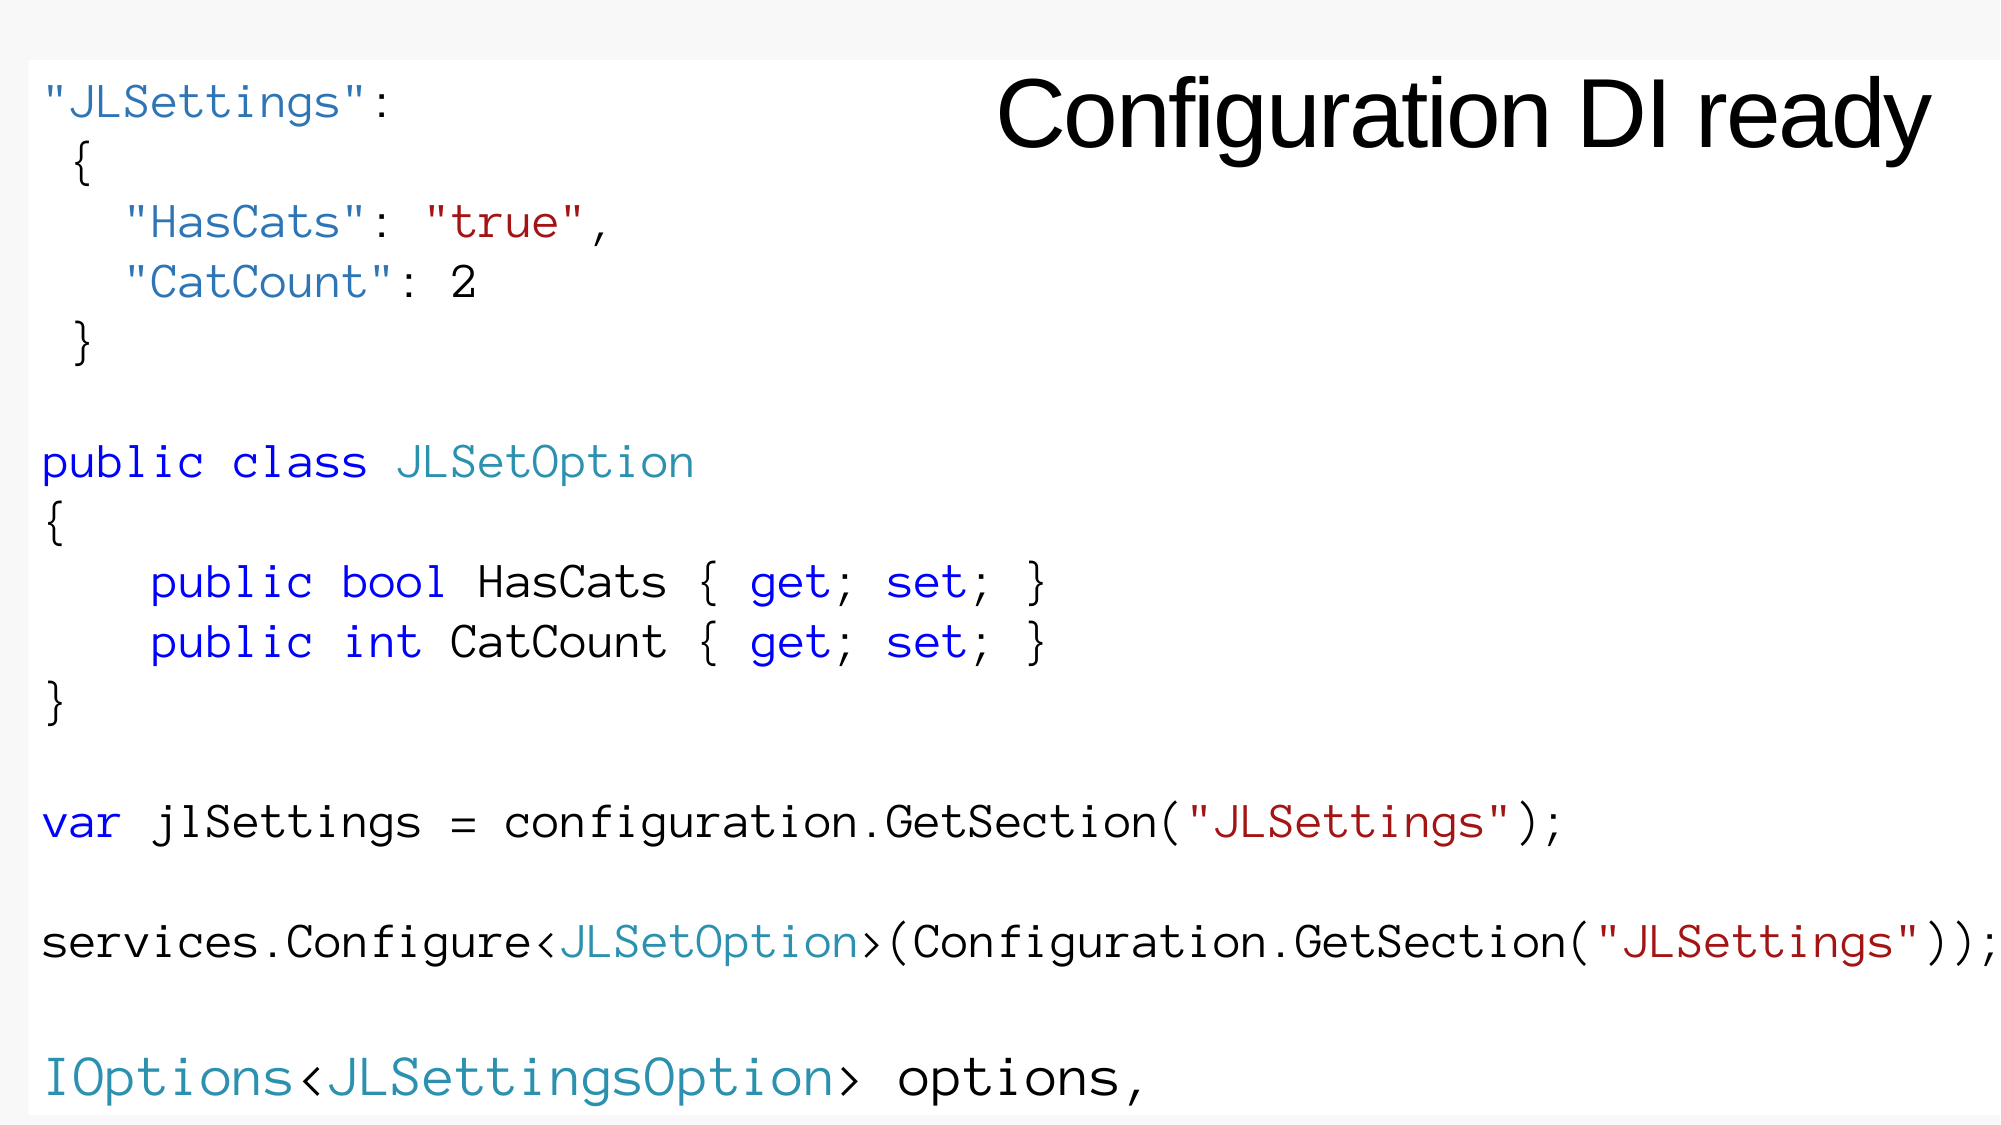

# Configuration DI ready
"JLSettings":
 {
   "HasCats": "true",
   "CatCount": 2
 }

public class JLSetOption
{
    public bool HasCats { get; set; }
    public int CatCount { get; set; }
}

var jlSettings = configuration.GetSection("JLSettings");

services.Configure<JLSetOption>(Configuration.GetSection("JLSettings"));

IOptions<JLSettingsOption> options,